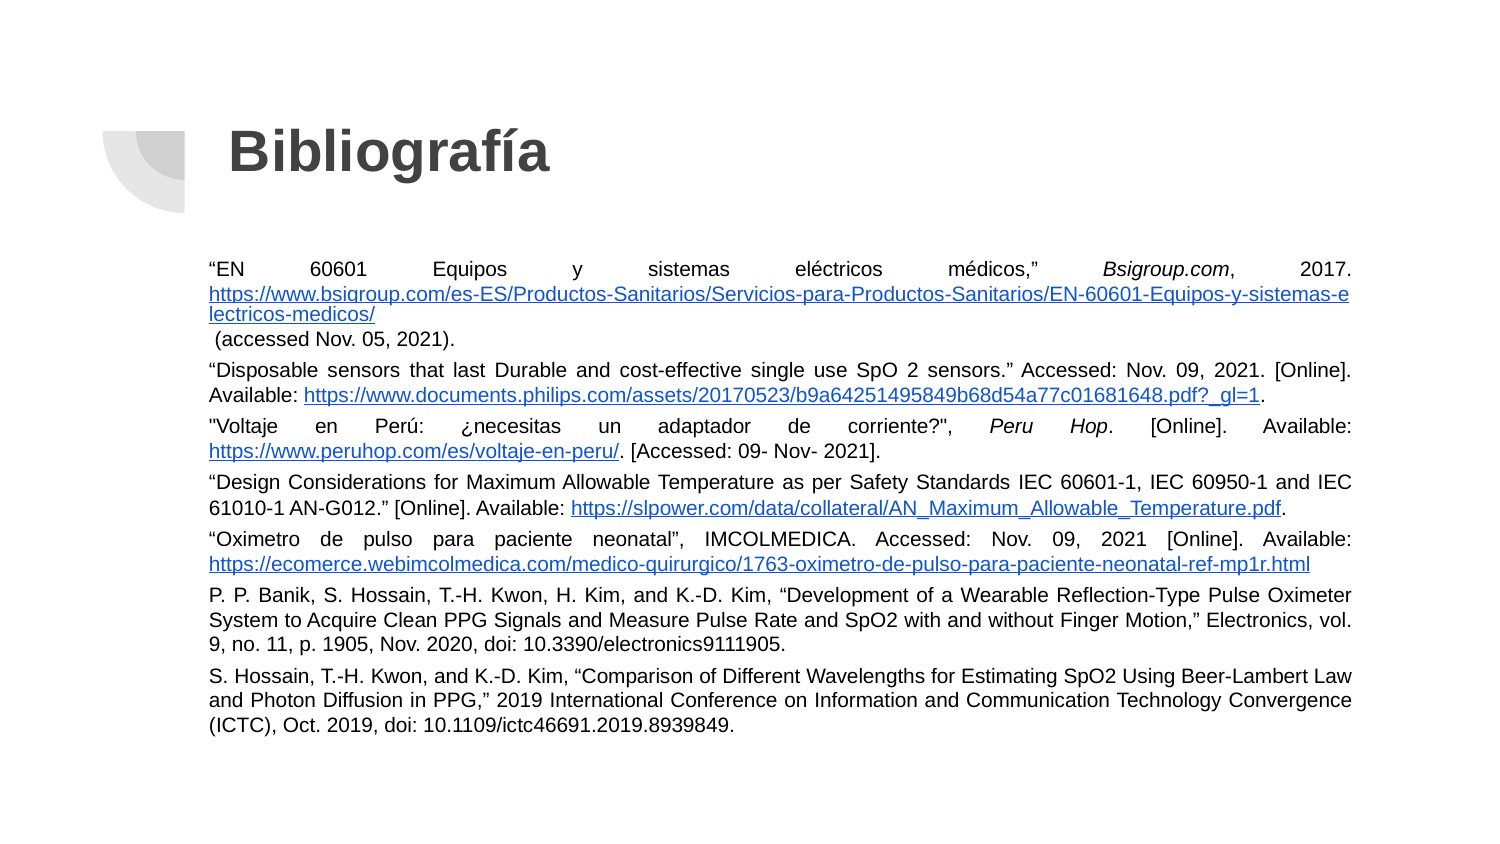

# Bibliografía
“EN 60601 Equipos y sistemas eléctricos médicos,” Bsigroup.com, 2017. https://www.bsigroup.com/es-ES/Productos-Sanitarios/Servicios-para-Productos-Sanitarios/EN-60601-Equipos-y-sistemas-electricos-medicos/ (accessed Nov. 05, 2021).
“Disposable sensors that last Durable and cost-effective single use SpO 2 sensors.” Accessed: Nov. 09, 2021. [Online]. Available: https://www.documents.philips.com/assets/20170523/b9a64251495849b68d54a77c01681648.pdf?_gl=1.
"Voltaje en Perú: ¿necesitas un adaptador de corriente?", Peru Hop. [Online]. Available: https://www.peruhop.com/es/voltaje-en-peru/. [Accessed: 09- Nov- 2021].
“Design Considerations for Maximum Allowable Temperature as per Safety Standards IEC 60601-1, IEC 60950-1 and IEC 61010-1 AN-G012.” [Online]. Available: https://slpower.com/data/collateral/AN_Maximum_Allowable_Temperature.pdf.
“Oximetro de pulso para paciente neonatal”, IMCOLMEDICA. Accessed: Nov. 09, 2021 [Online]. Available: https://ecomerce.webimcolmedica.com/medico-quirurgico/1763-oximetro-de-pulso-para-paciente-neonatal-ref-mp1r.html
P. P. Banik, S. Hossain, T.-H. Kwon, H. Kim, and K.-D. Kim, “Development of a Wearable Reflection-Type Pulse Oximeter System to Acquire Clean PPG Signals and Measure Pulse Rate and SpO2 with and without Finger Motion,” Electronics, vol. 9, no. 11, p. 1905, Nov. 2020, doi: 10.3390/electronics9111905.
S. Hossain, T.-H. Kwon, and K.-D. Kim, “Comparison of Different Wavelengths for Estimating SpO2 Using Beer-Lambert Law and Photon Diffusion in PPG,” 2019 International Conference on Information and Communication Technology Convergence (ICTC), Oct. 2019, doi: 10.1109/ictc46691.2019.8939849.